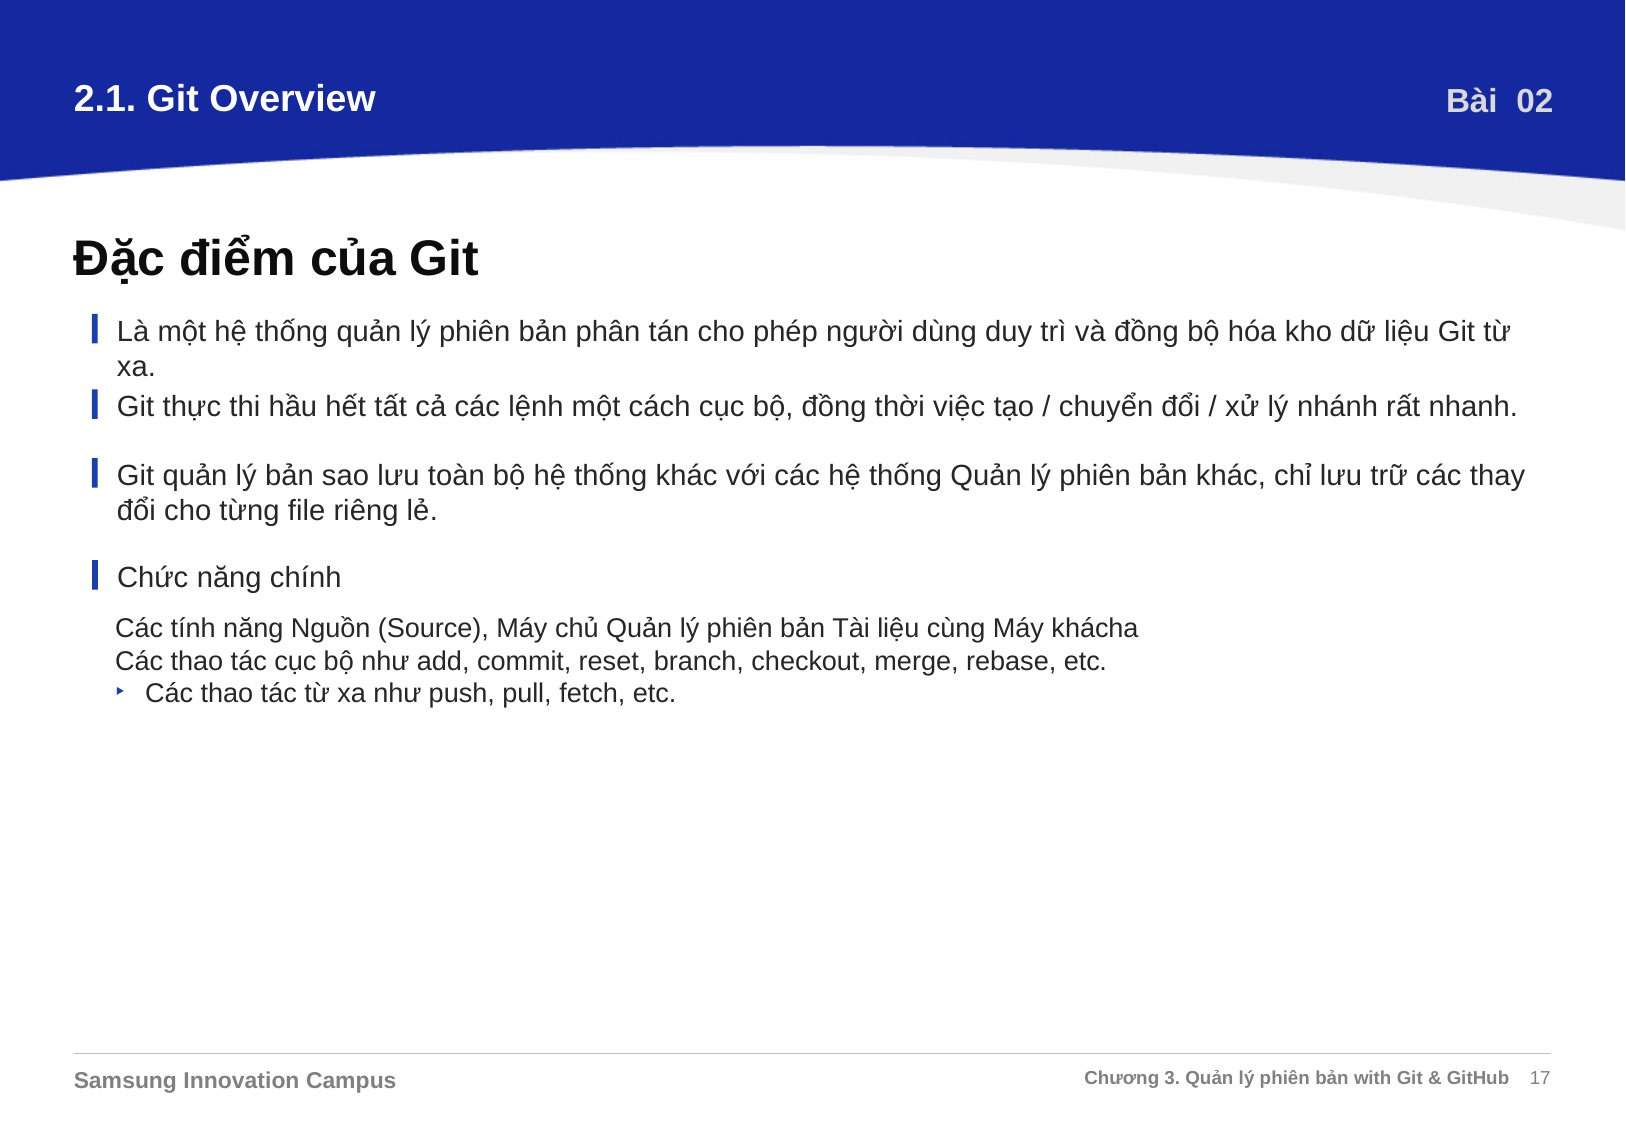

2.1. Git Overview
Bài  02
Đặc điểm của Git
Là một hệ thống quản lý phiên bản phân tán cho phép người dùng duy trì và đồng bộ hóa kho dữ liệu Git từ xa.

Git thực thi hầu hết tất cả các lệnh một cách cục bộ, đồng thời việc tạo / chuyển đổi / xử lý nhánh rất nhanh.

Git quản lý bản sao lưu toàn bộ hệ thống khác với các hệ thống Quản lý phiên bản khác, chỉ lưu trữ các thay đổi cho từng file riêng lẻ.

Chức năng chính

Các tính năng Nguồn (Source), Máy chủ Quản lý phiên bản Tài liệu cùng Máy khácha
Các thao tác cục bộ như add, commit, reset, branch, checkout, merge, rebase, etc.
Các thao tác từ xa như push, pull, fetch, etc.